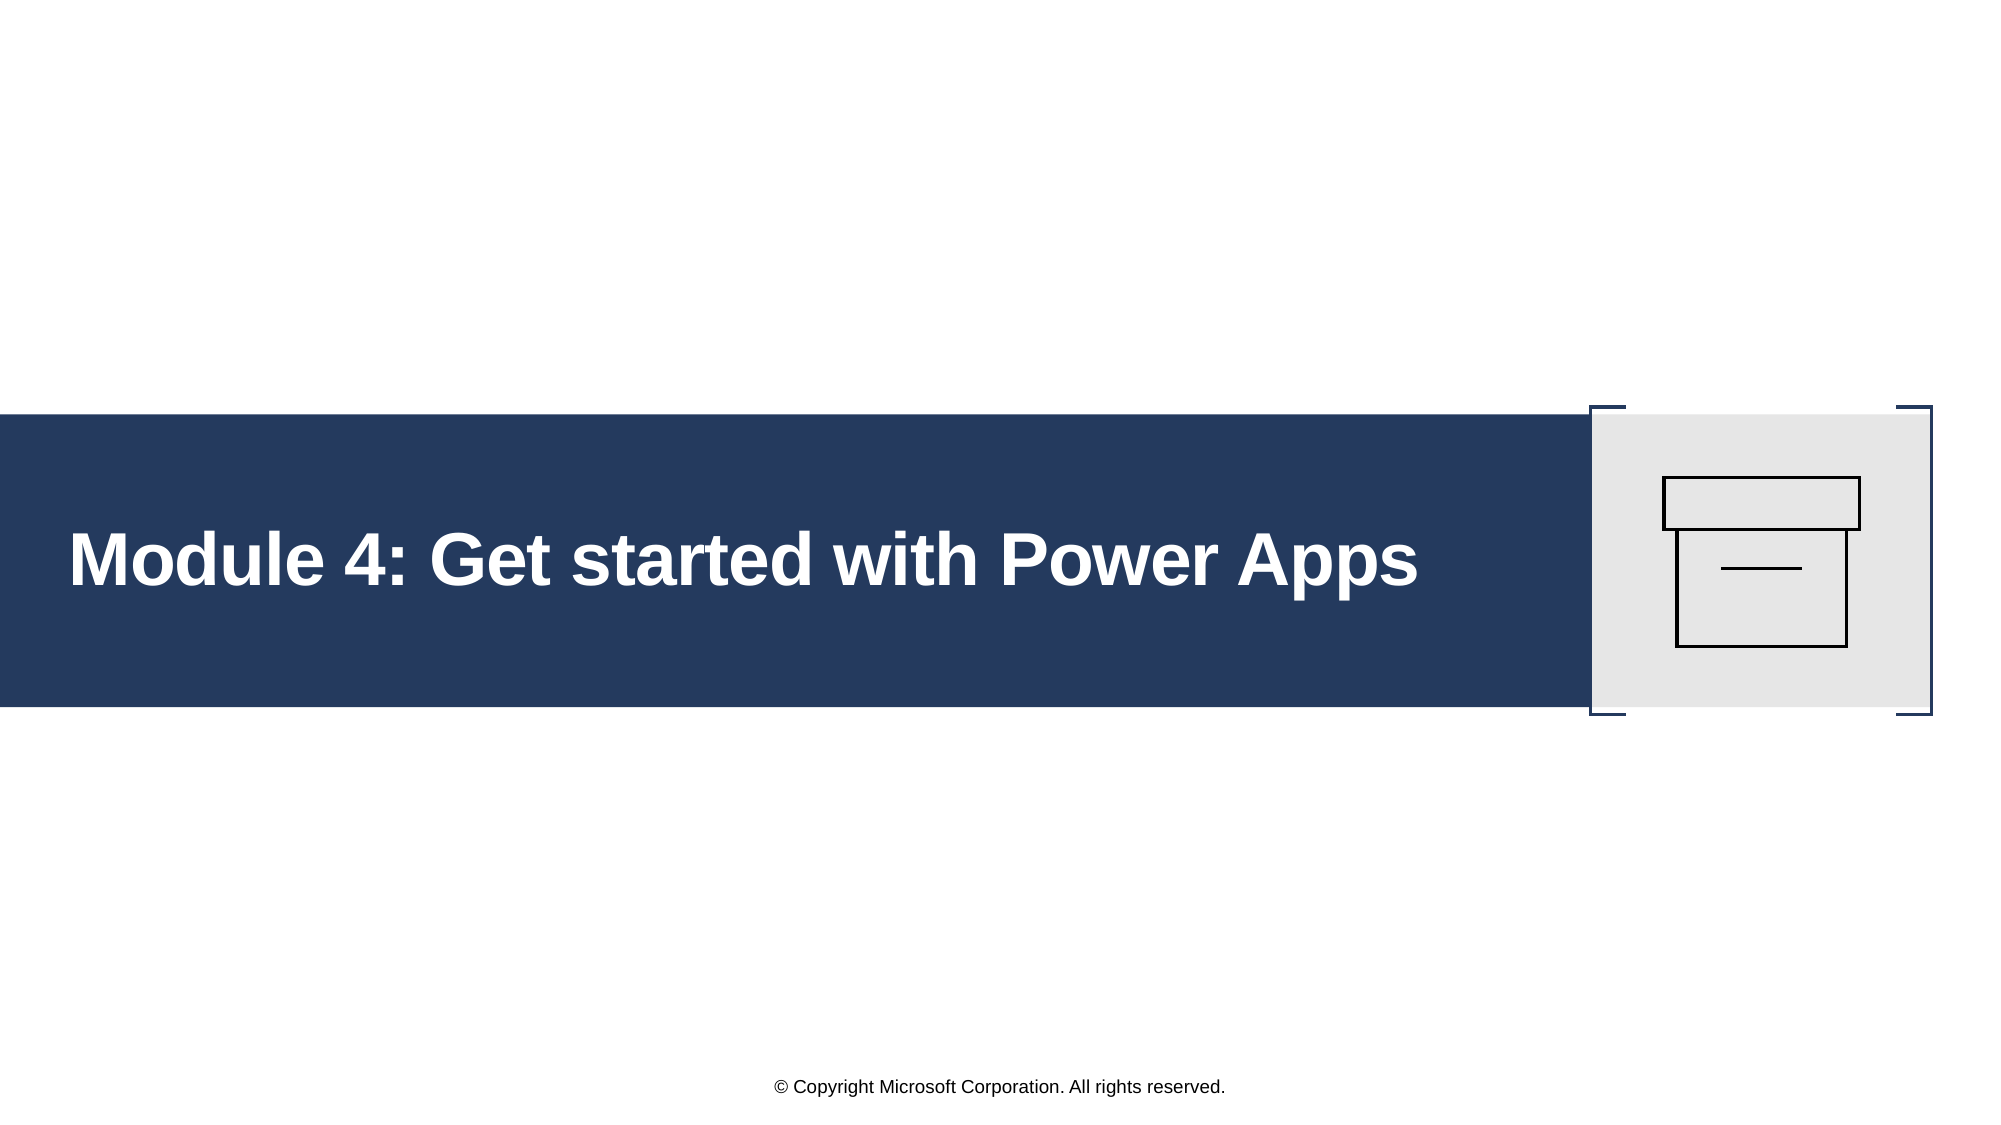

# Module 4: Get started with Power Apps